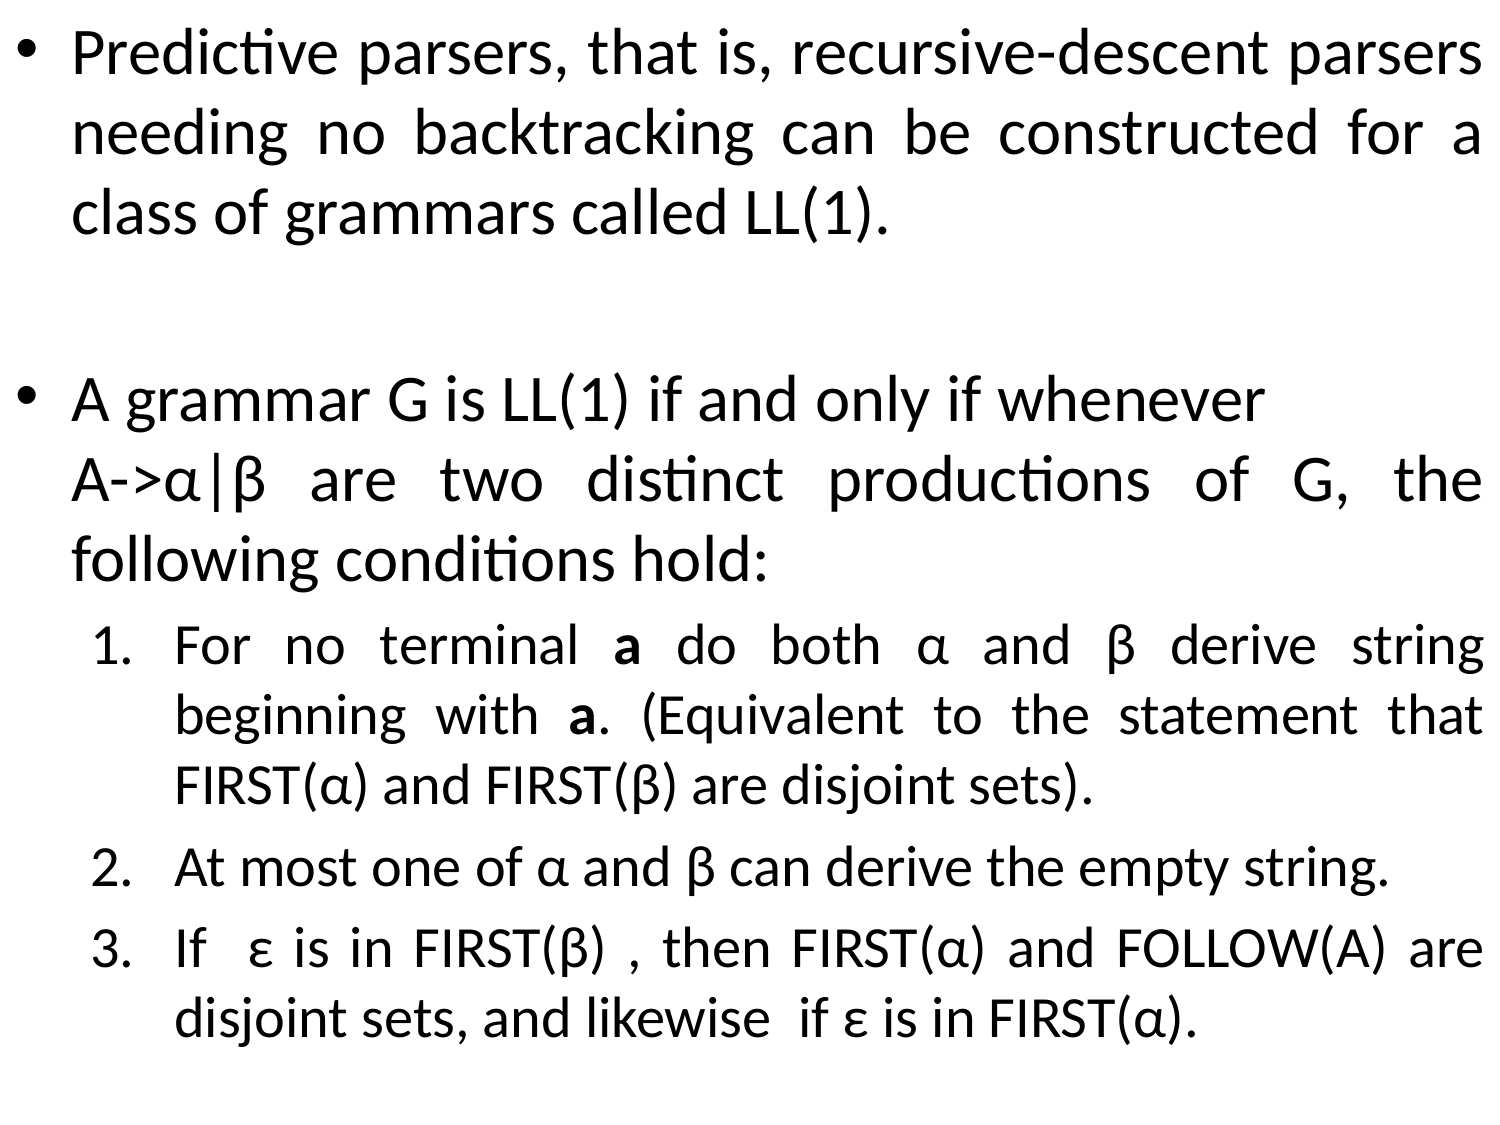

Predictive parsers, that is, recursive-descent parsers needing no backtracking can be constructed for a class of grammars called LL(1).

A grammar G is LL(1) if and only if whenever               A->α|β are two distinct productions of G, the following conditions hold:
For no terminal a do both α and β derive string beginning with a. (Equivalent to the statement that FIRST(α) and FIRST(β) are disjoint sets).
At most one of α and β can derive the empty string.
If  ε is in FIRST(β) , then FIRST(α) and FOLLOW(A) are disjoint sets, and likewise  if ε is in FIRST(α).